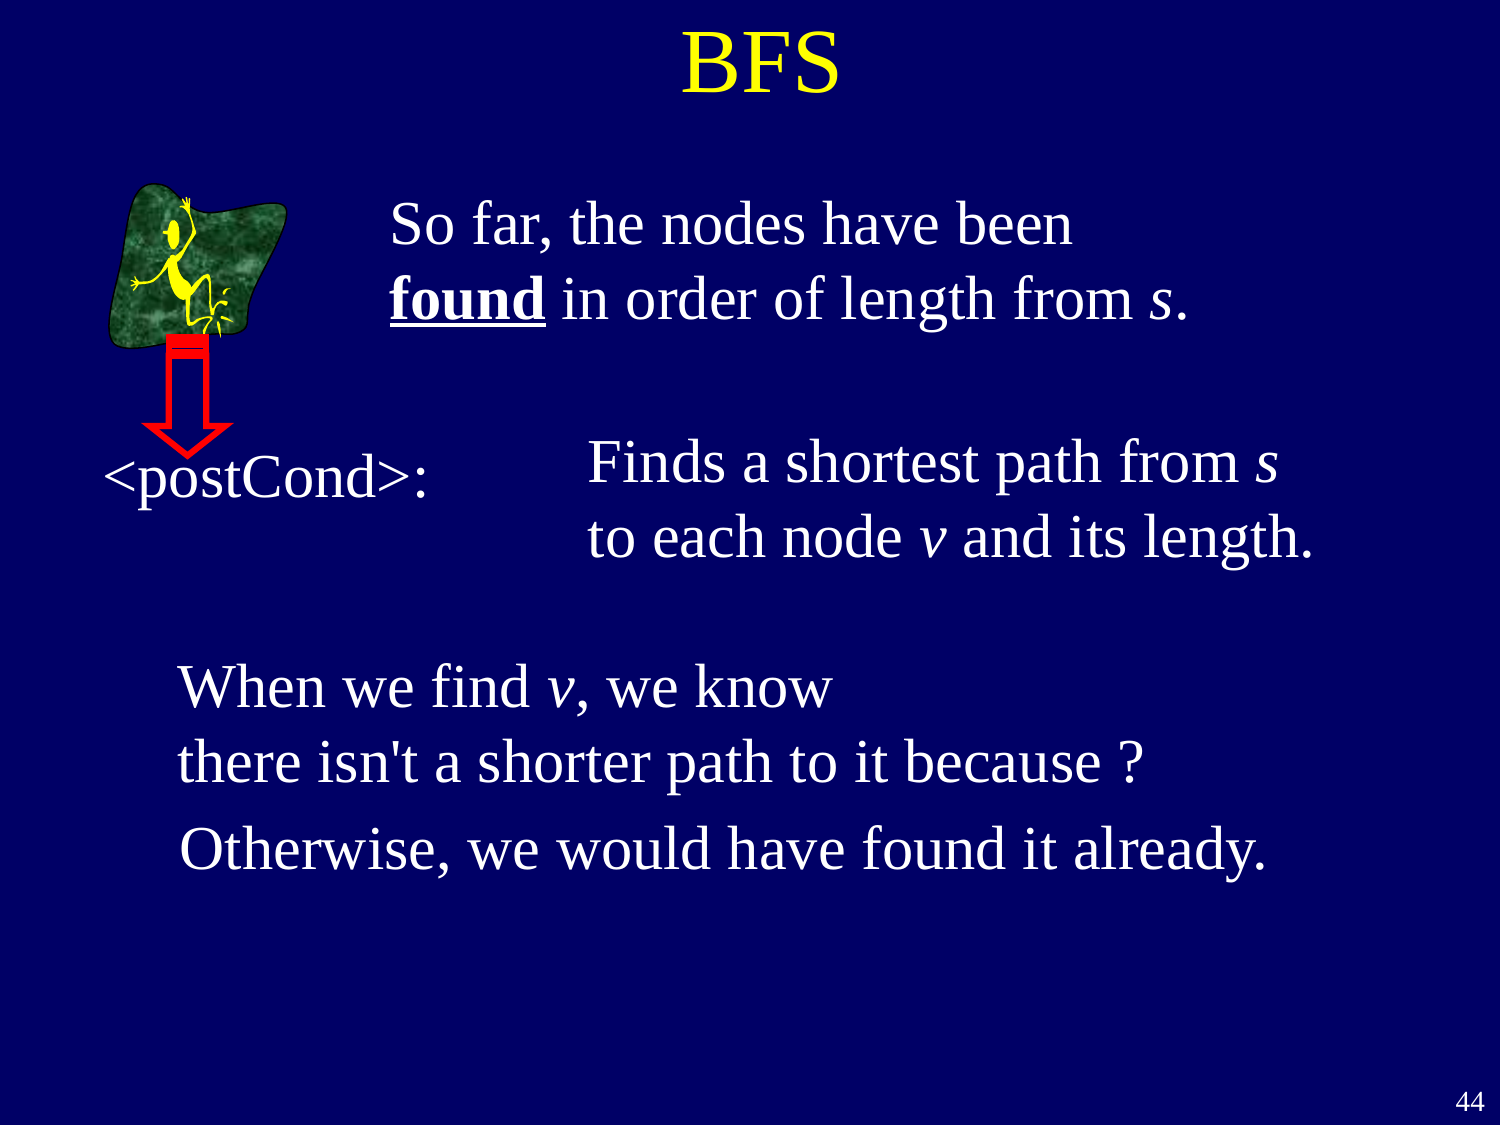

# BFS
So far, the nodes have been found in order of length from s.

Finds a shortest path from s
to each node v and its length.
<postCond>:
When we find v, we know
there isn't a shorter path to it because ?
Otherwise, we would have found it already.